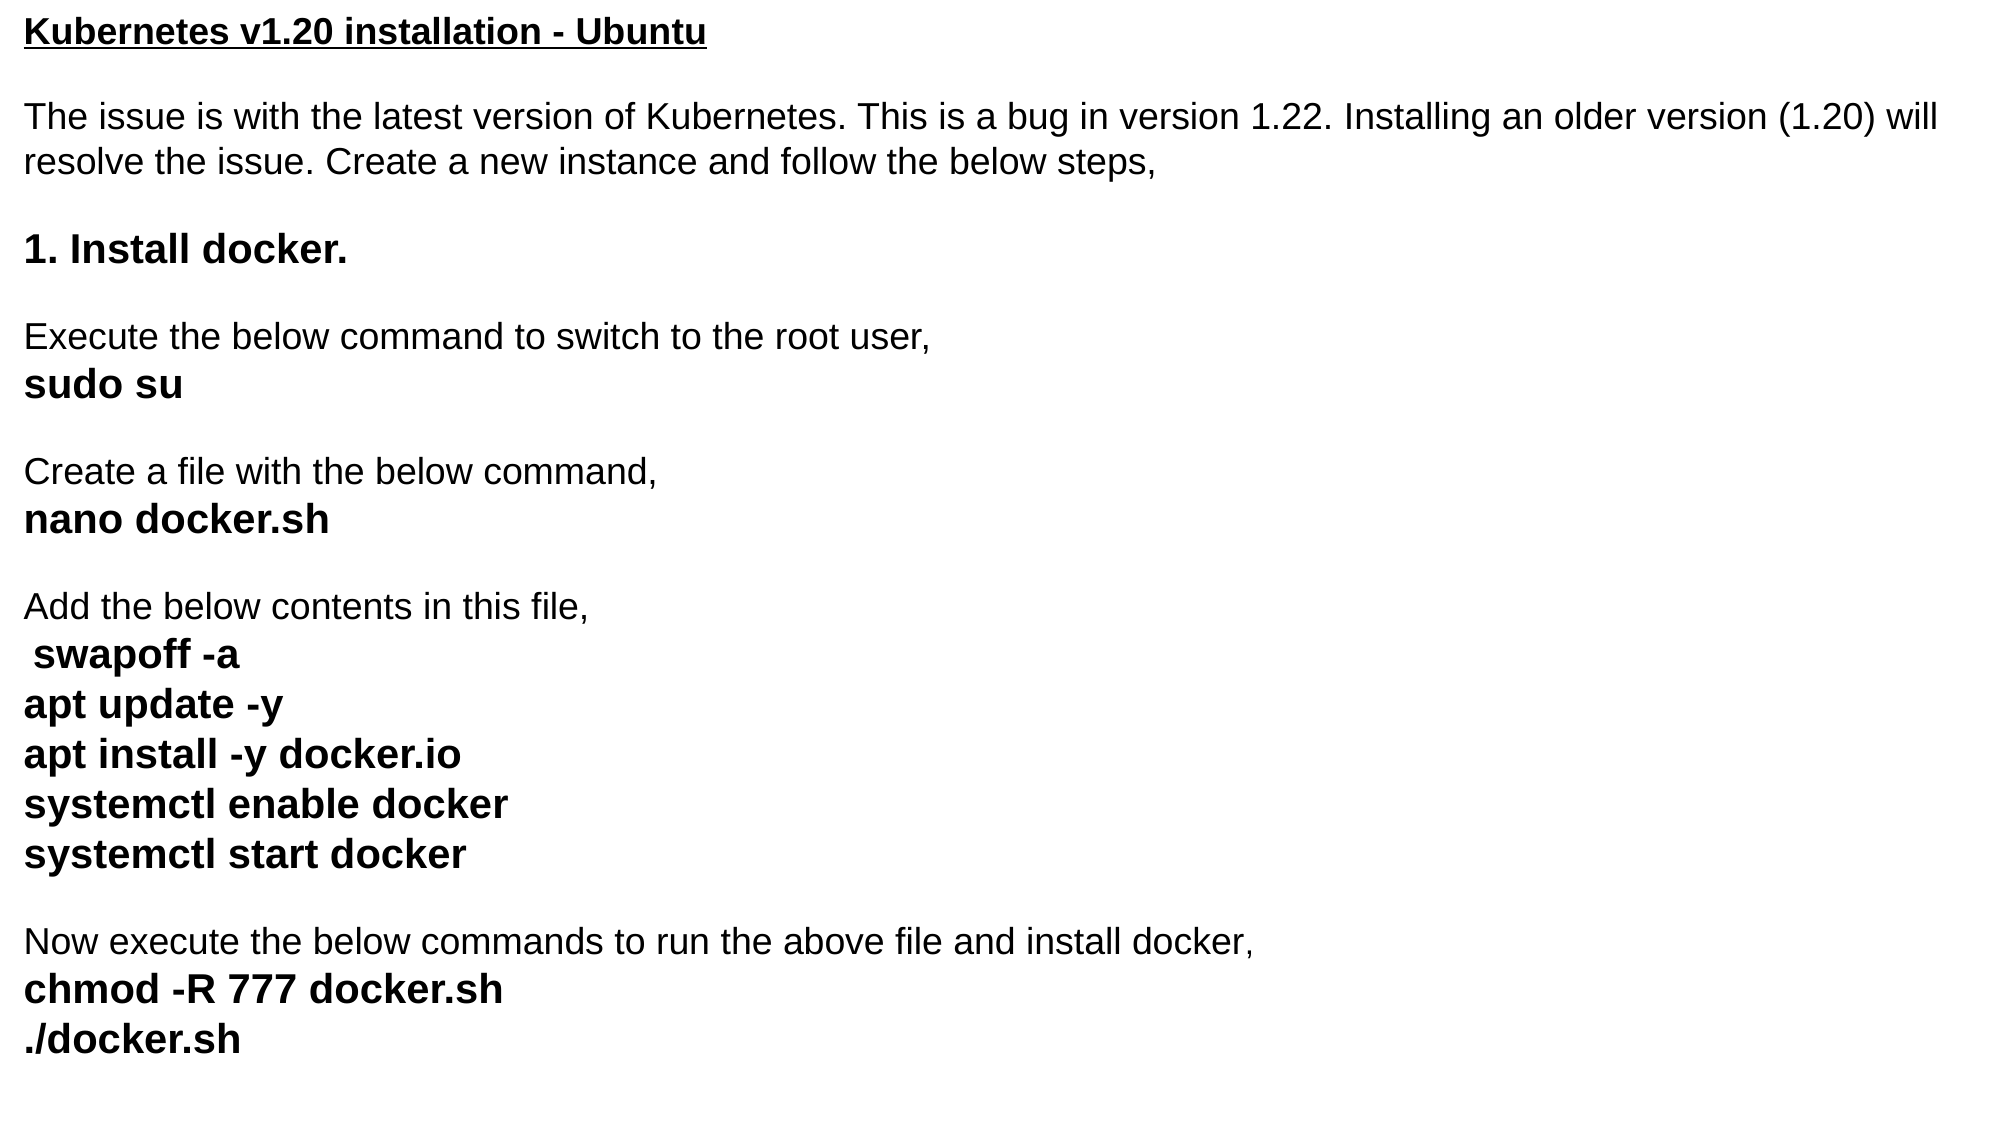

Kubernetes v1.20 installation - Ubuntu

The issue is with the latest version of Kubernetes. This is a bug in version 1.22. Installing an older version (1.20) will resolve the issue. Create a new instance and follow the below steps,

1. Install docker.

Execute the below command to switch to the root user,
sudo su

Create a file with the below command,
nano docker.sh

Add the below contents in this file,
 swapoff -a
apt update -y
apt install -y docker.io
systemctl enable docker
systemctl start docker

Now execute the below commands to run the above file and install docker,
chmod -R 777 docker.sh
./docker.sh